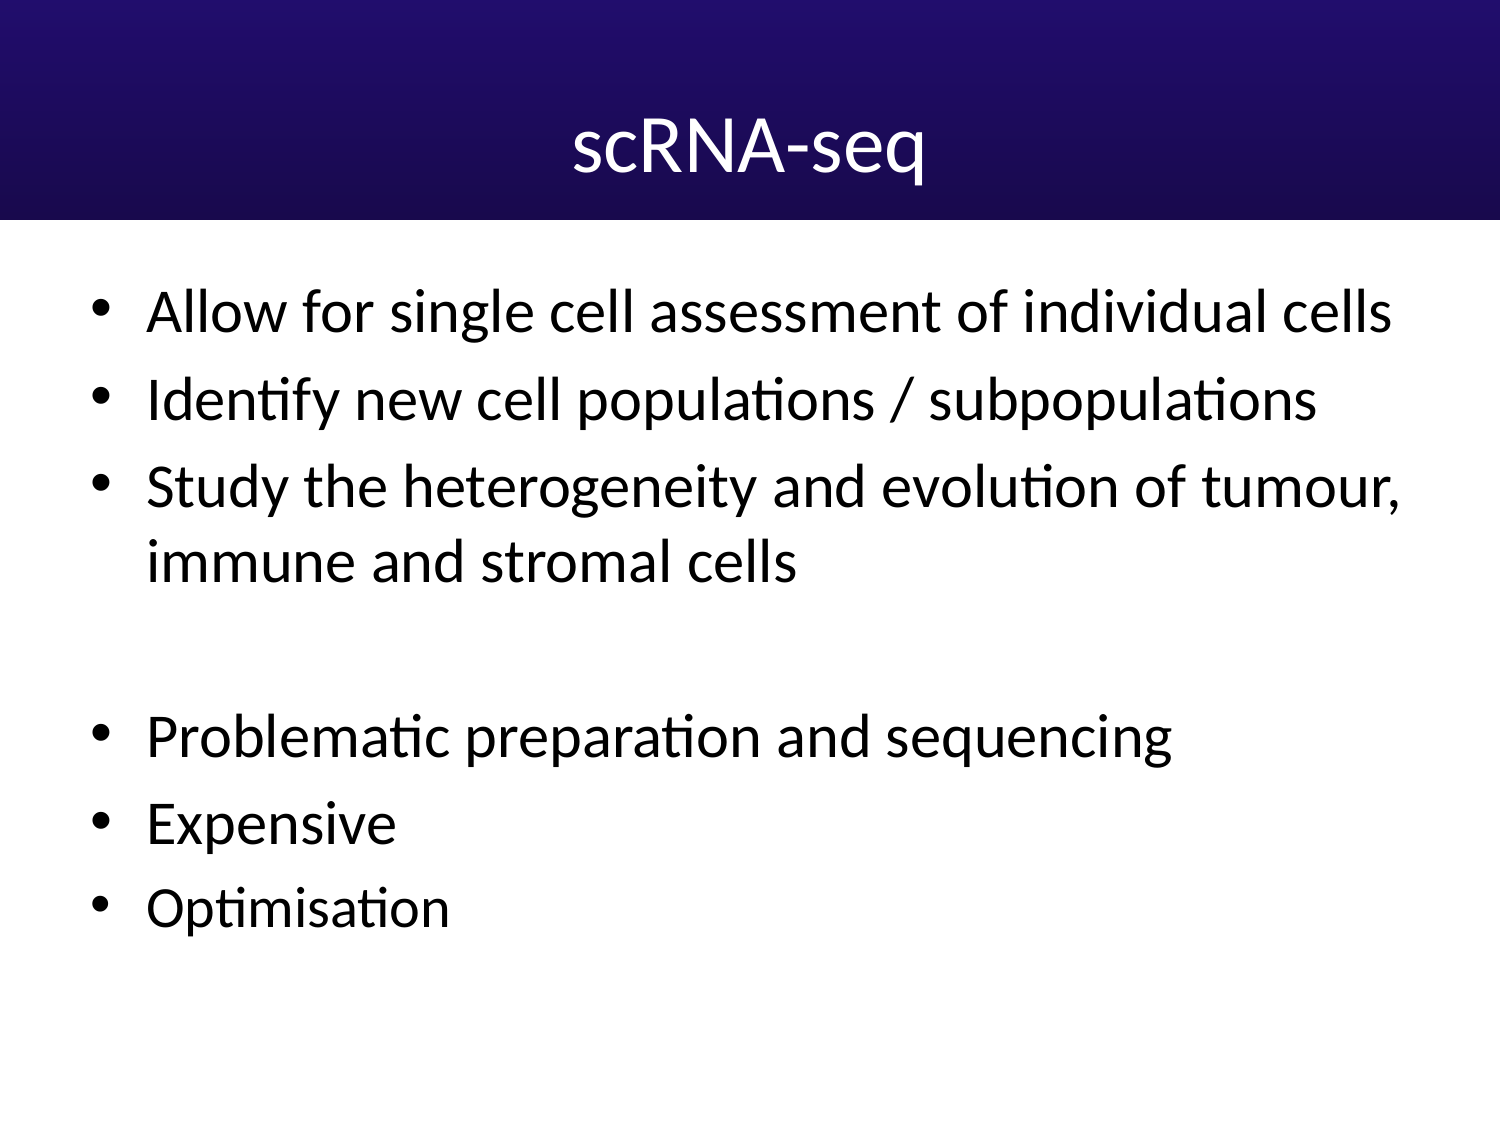

# scRNA-seq
Allow for single cell assessment of individual cells
Identify new cell populations / subpopulations
Study the heterogeneity and evolution of tumour, immune and stromal cells

Problematic preparation and sequencing
Expensive
Optimisation